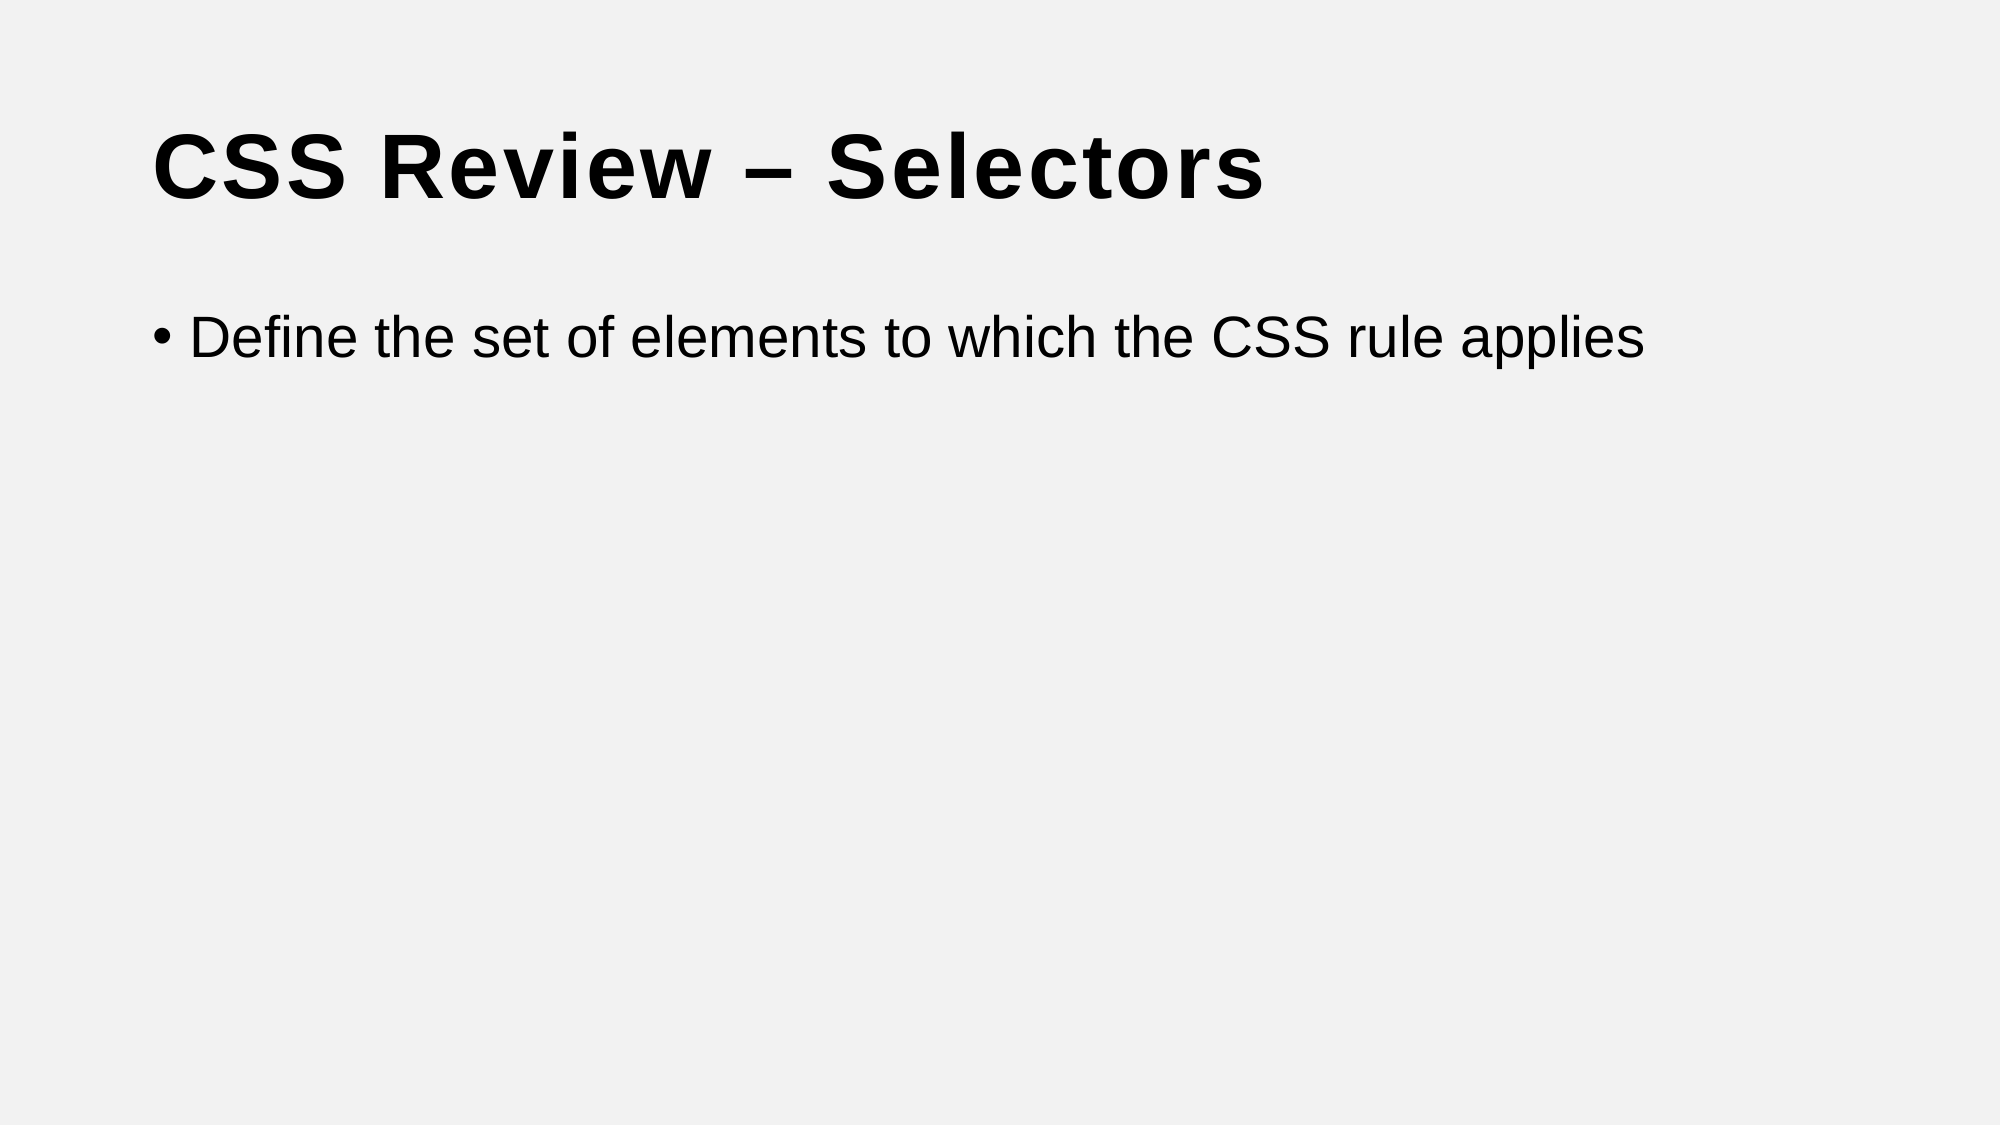

# CSS Review – Selectors
Define the set of elements to which the CSS rule applies